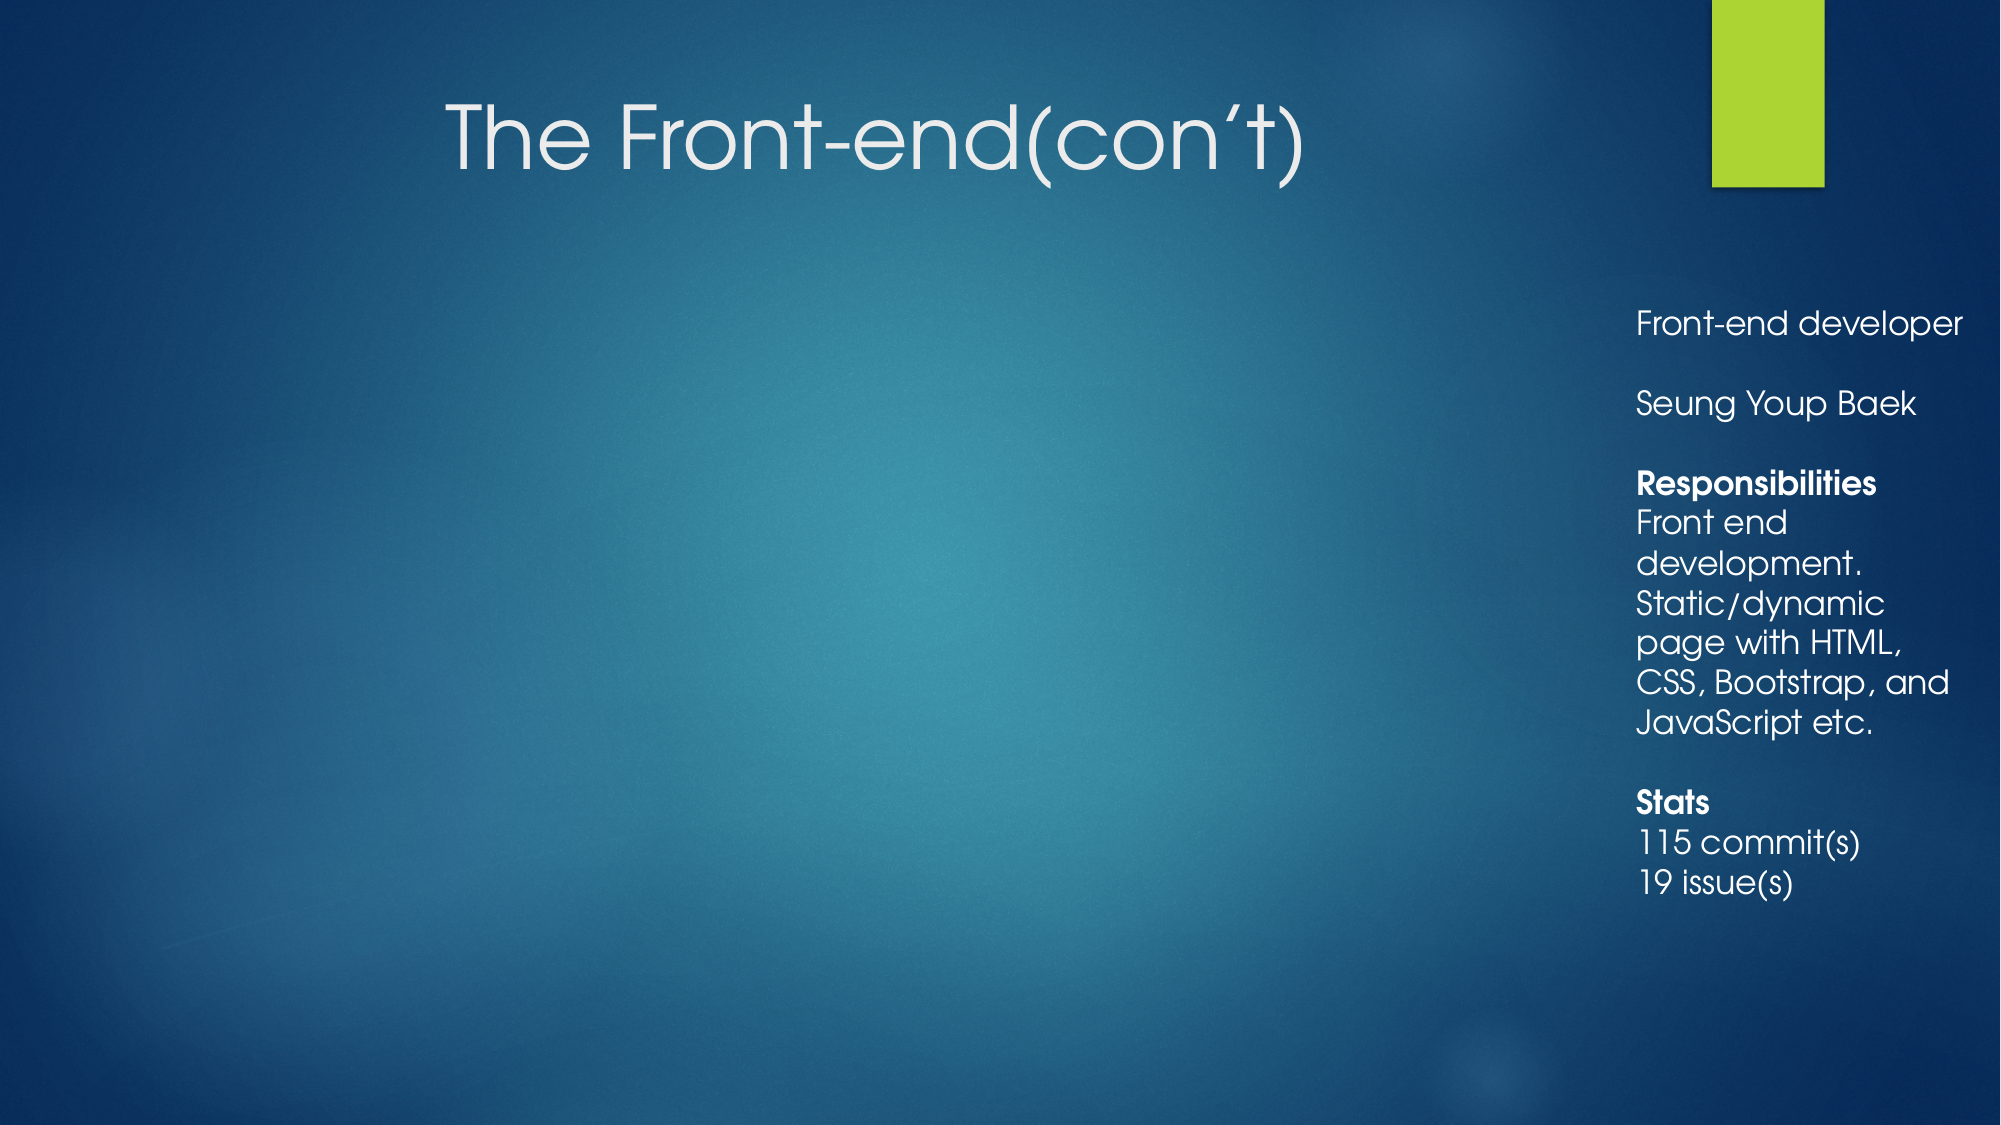

# The Front-end(con’t)
Front-end developer

Seung Youp Baek

Responsibilities
Front end development. Static/dynamic page with HTML, CSS, Bootstrap, and JavaScript etc.

Stats
115 commit(s)
19 issue(s)